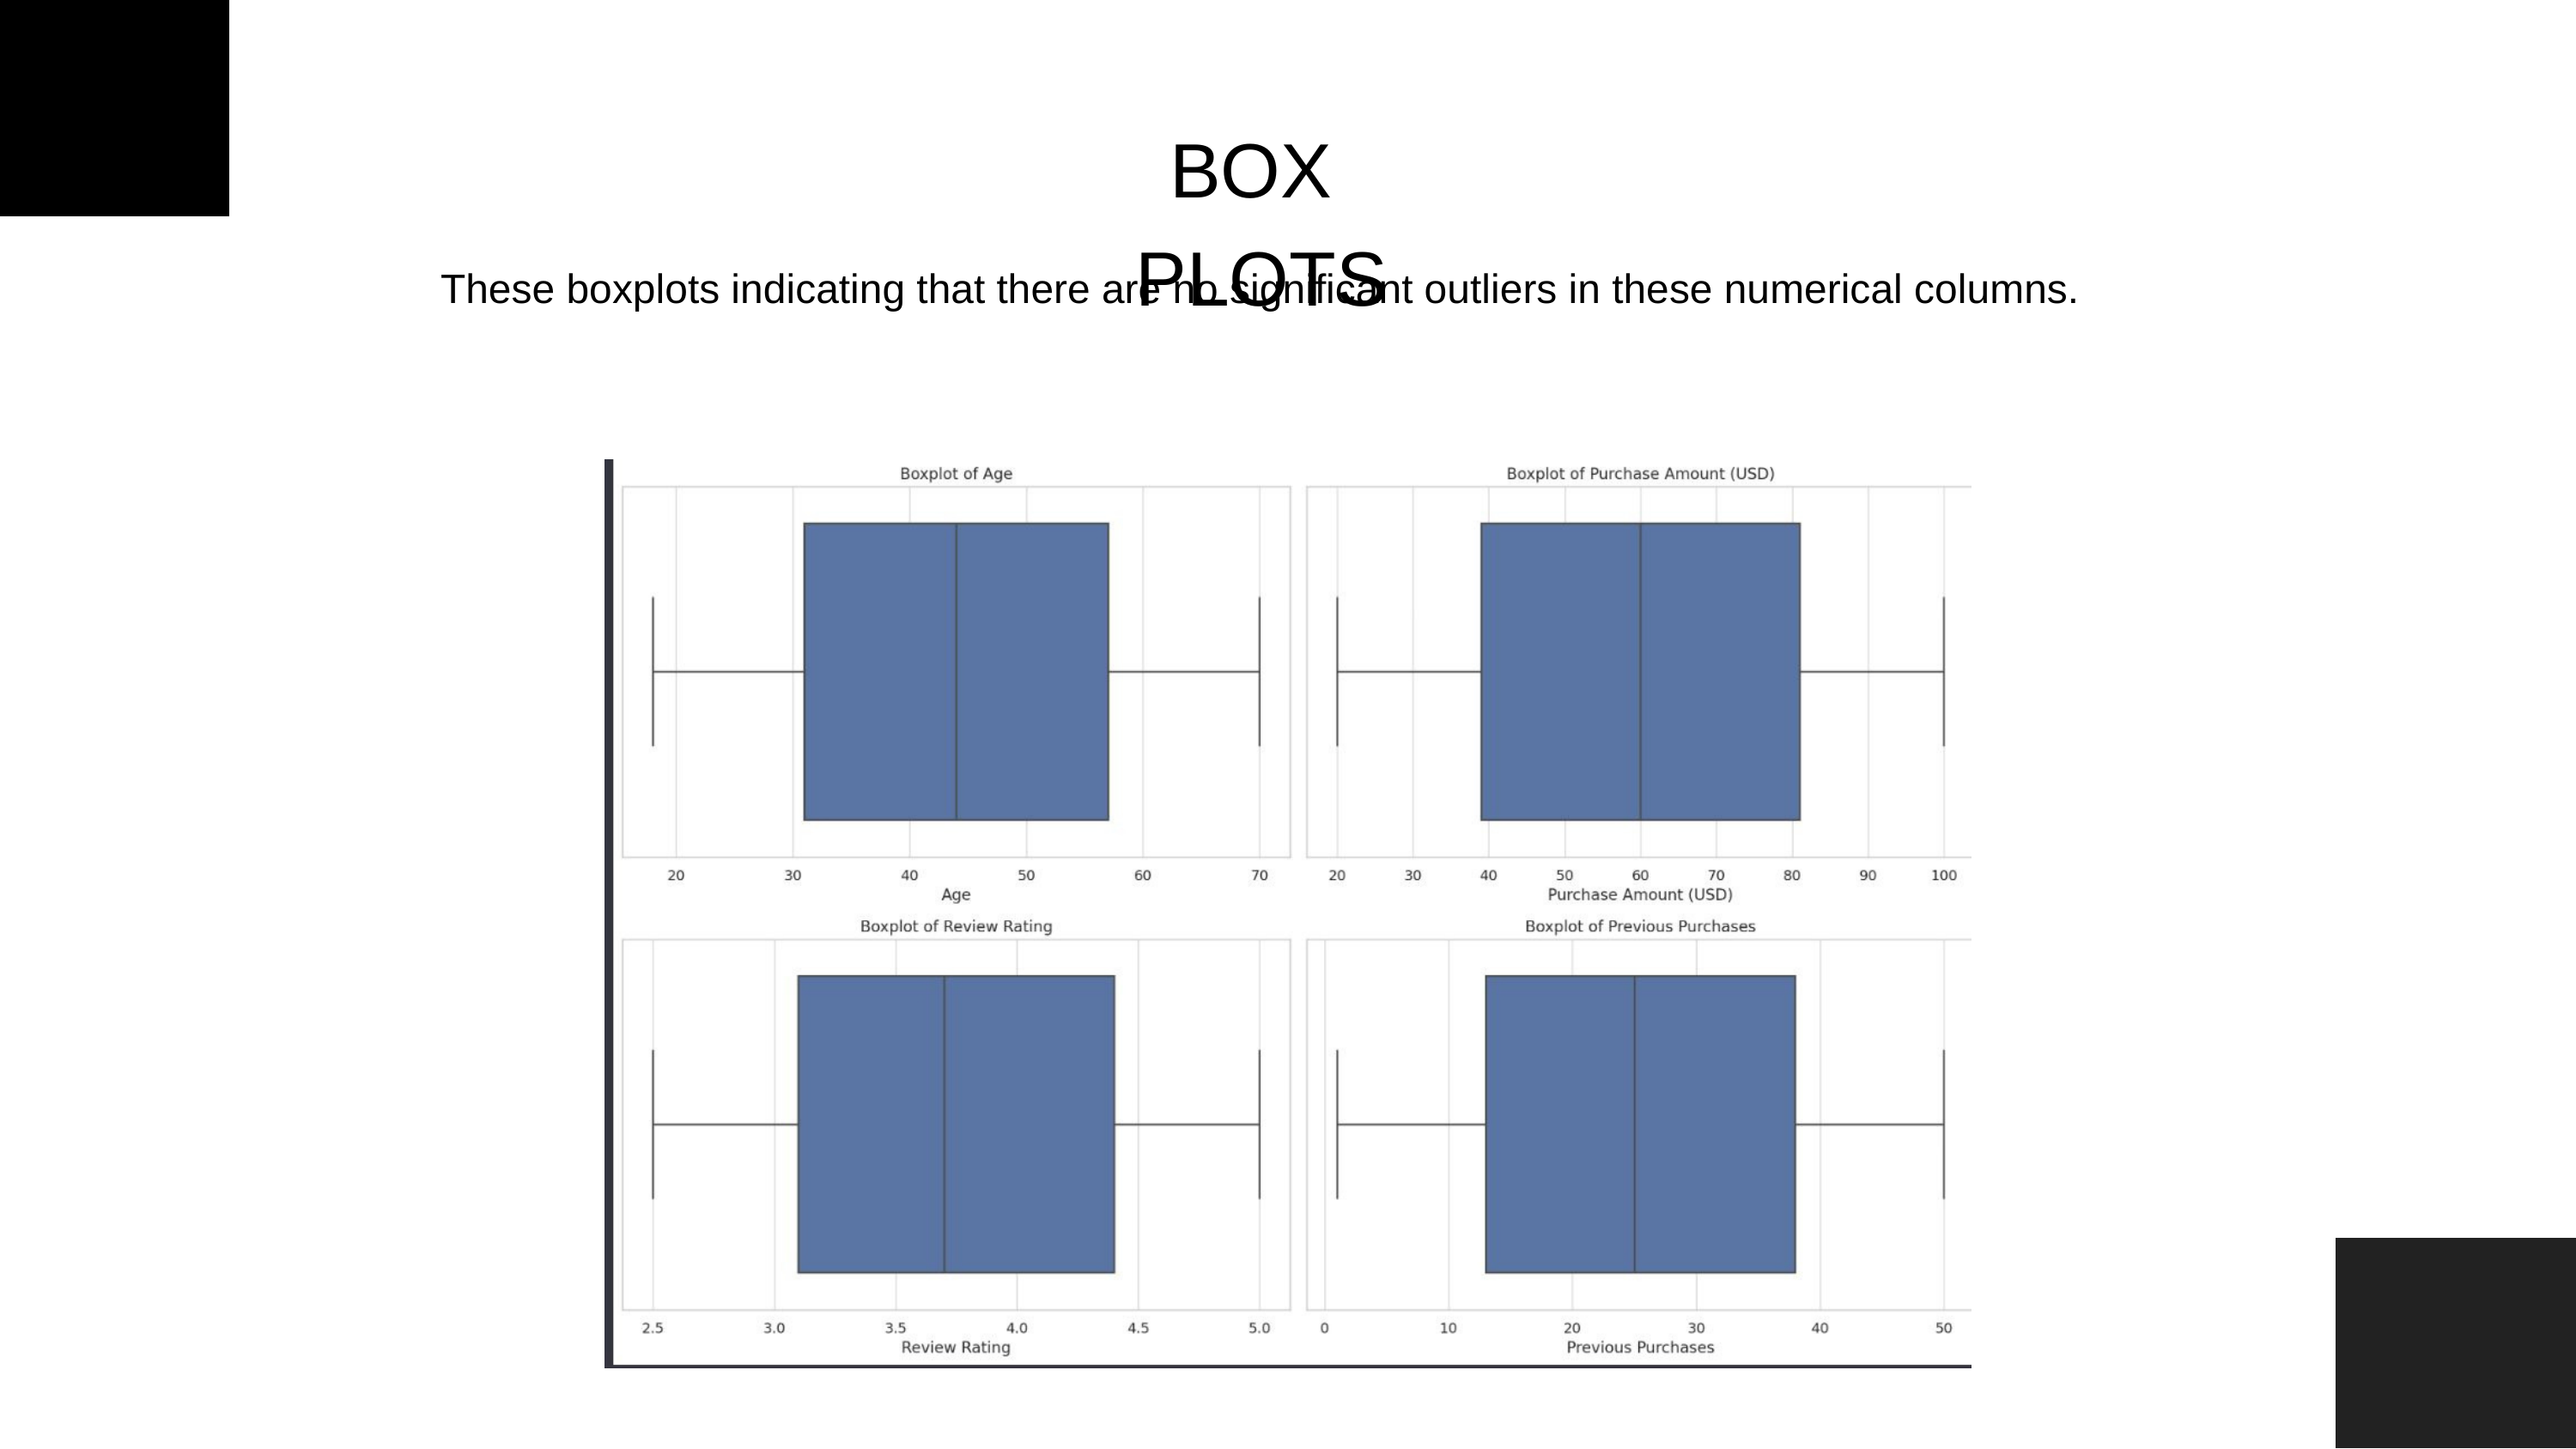

BOX  PLOTS
These boxplots indicating that there are no significant outliers in these numerical columns.